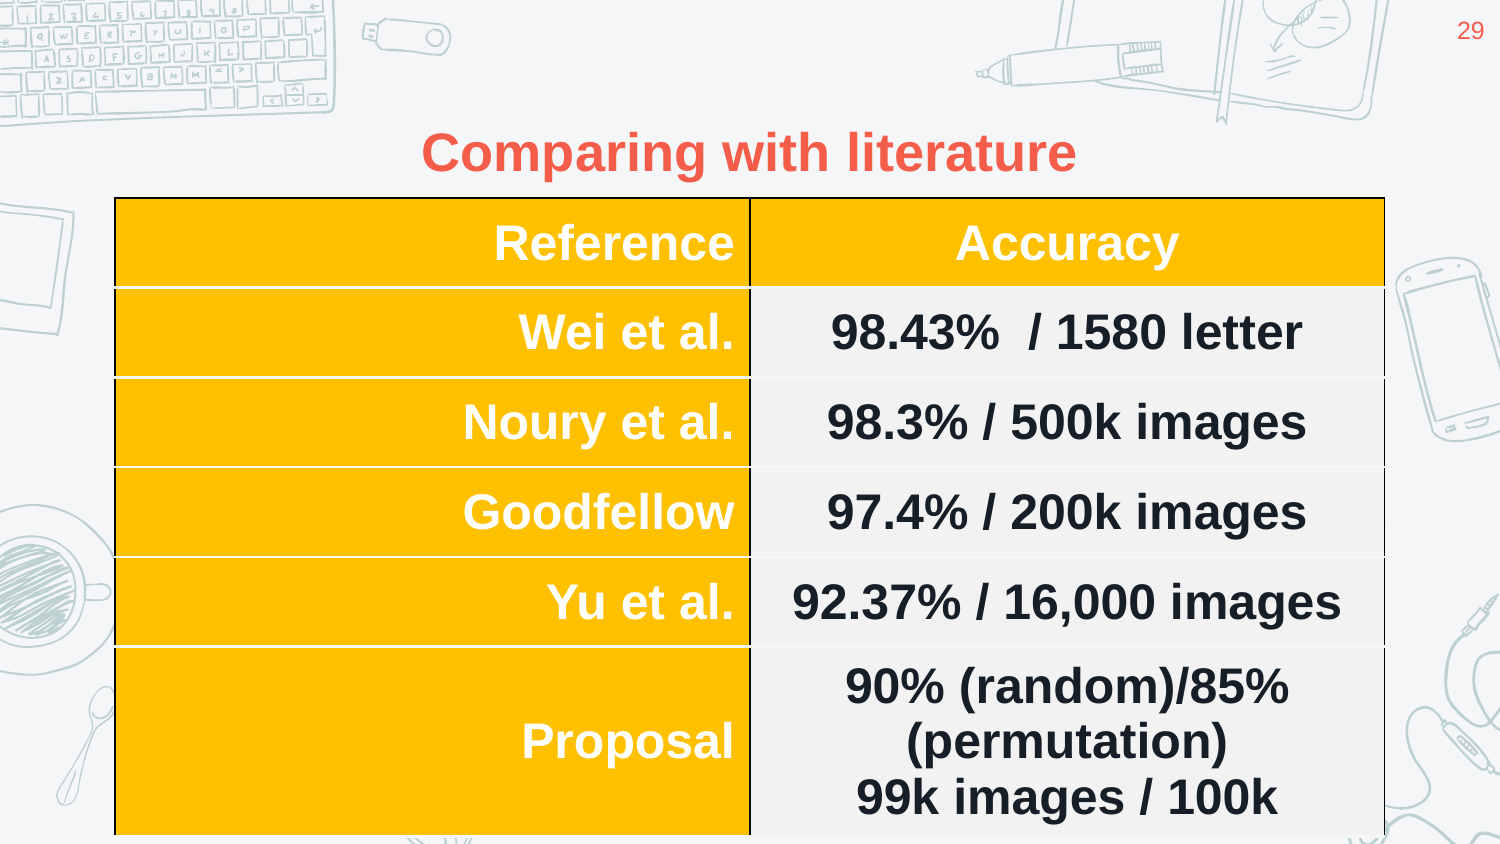

29
# Comparing with literature
| Reference | Accuracy |
| --- | --- |
| Wei et al. | 98.43% / 1580 letter |
| Noury et al. | 98.3% / 500k images |
| Goodfellow | 97.4% / 200k images |
| Yu et al. | 92.37% / 16,000 images |
| Proposal | 90% (random)/85%(permutation) 99k images / 100k |